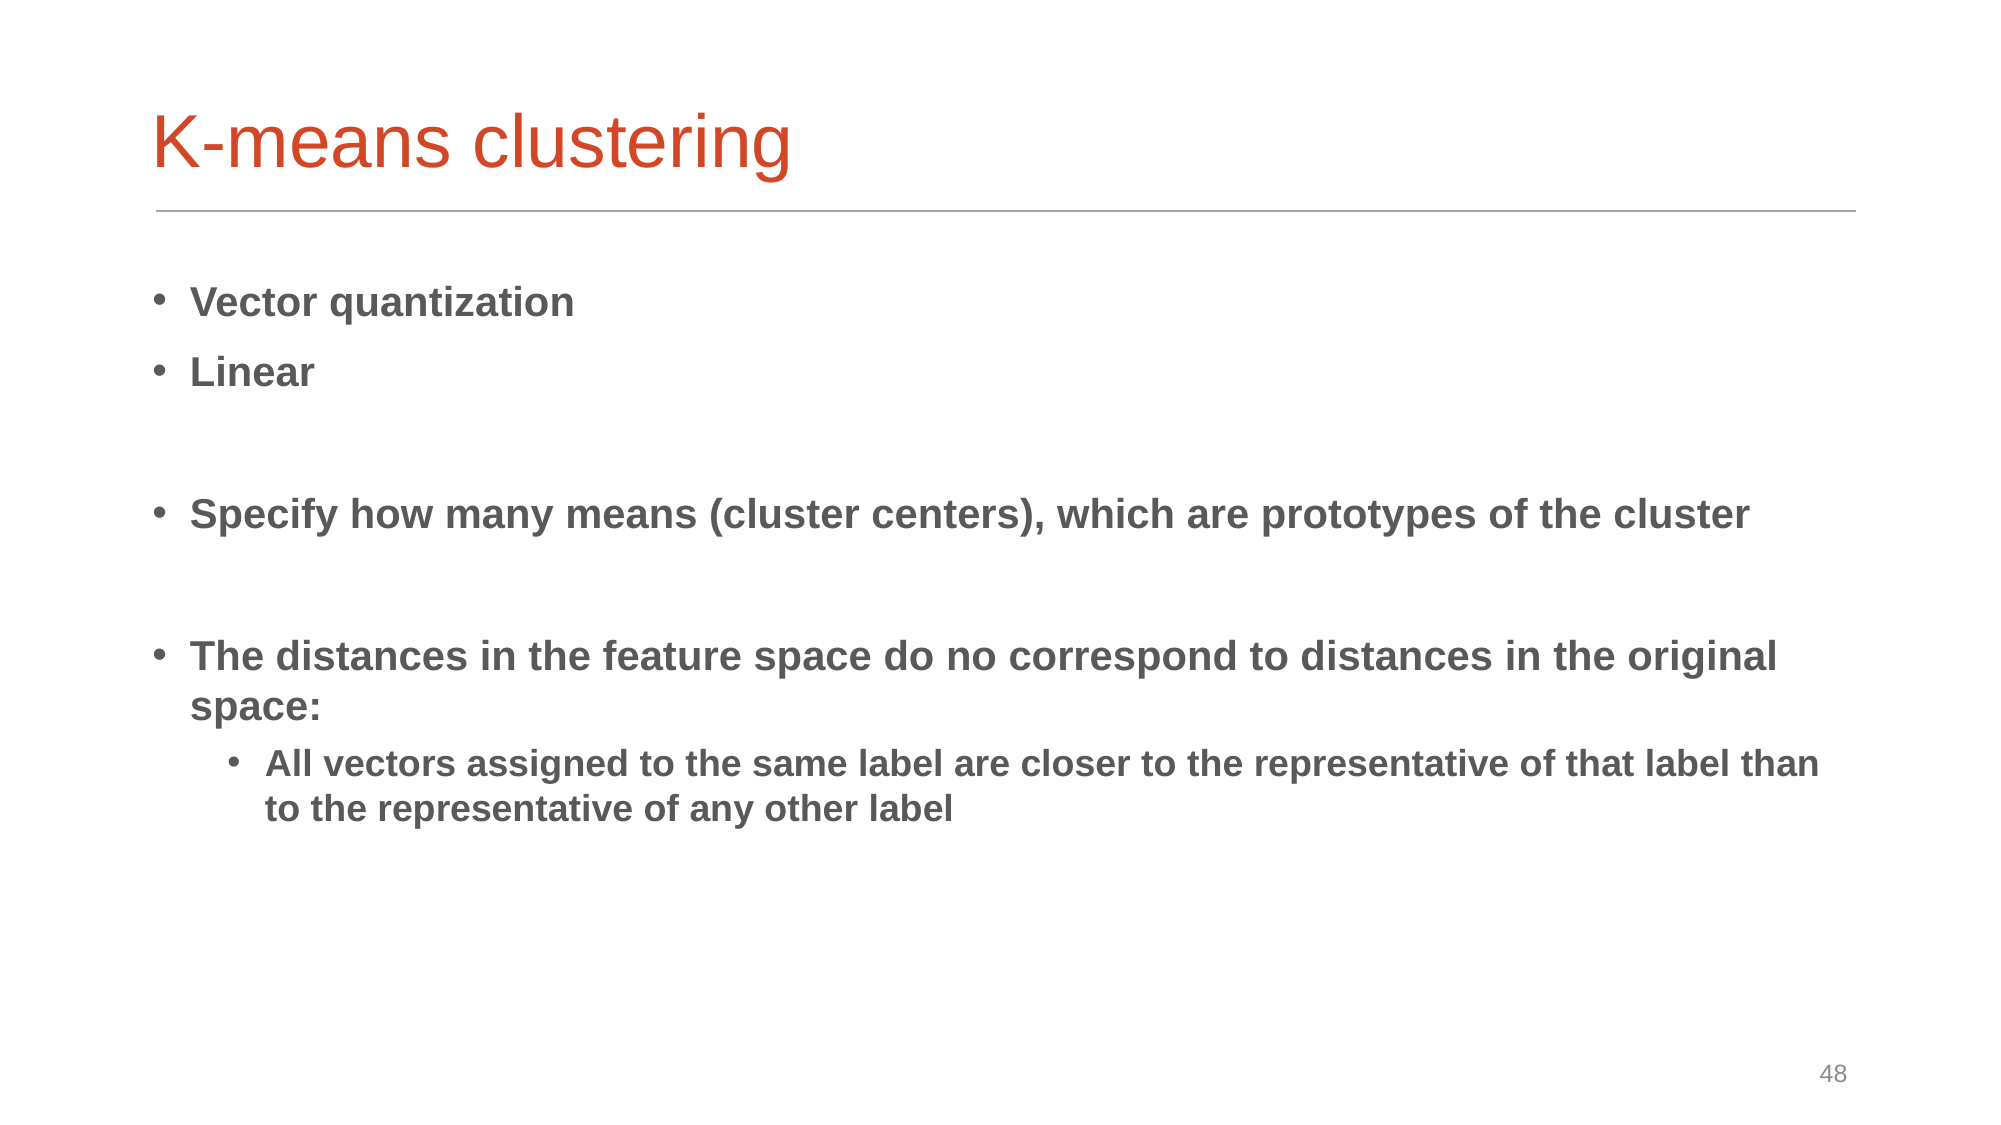

# K-means clustering
Vector quantization
Linear

Specify how many means (cluster centers), which are prototypes of the cluster

The distances in the feature space do no correspond to distances in the original space:
All vectors assigned to the same label are closer to the representative of that label than to the representative of any other label

48